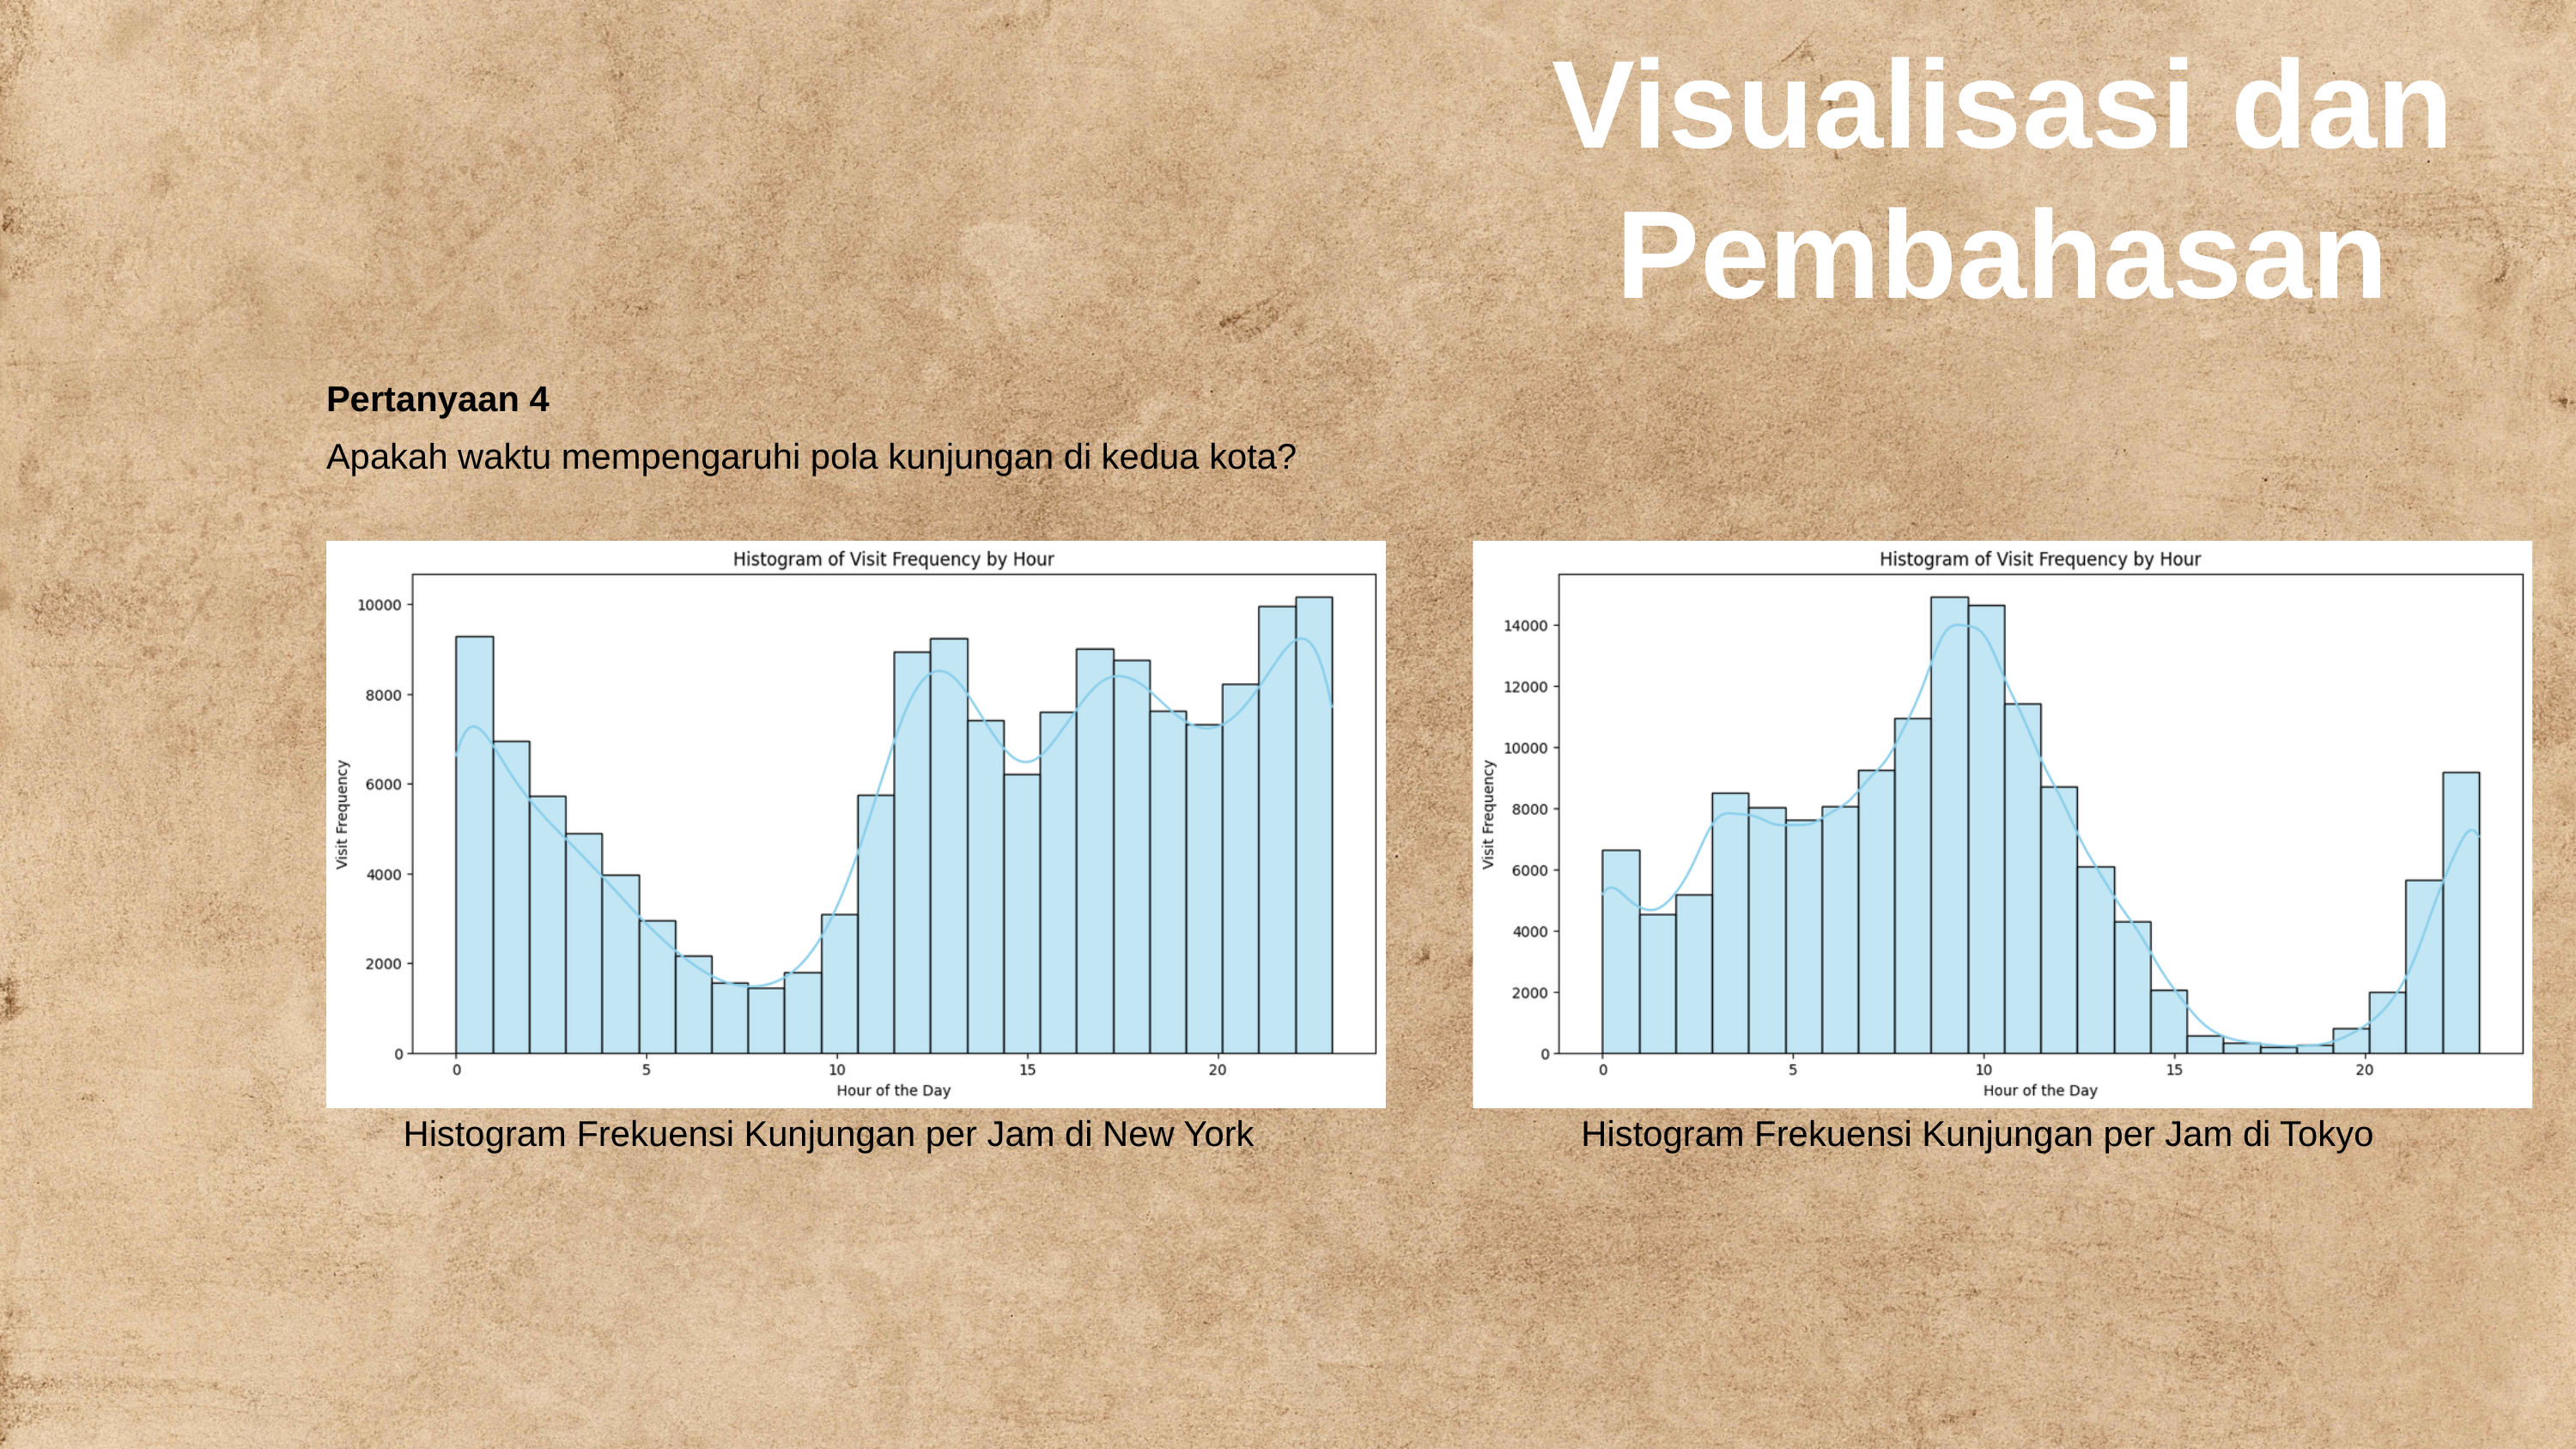

Visualisasi dan Pembahasan
Pertanyaan 4
Apakah waktu mempengaruhi pola kunjungan di kedua kota?

Histogram Frekuensi Kunjungan per Jam di New York
Histogram Frekuensi Kunjungan per Jam di Tokyo